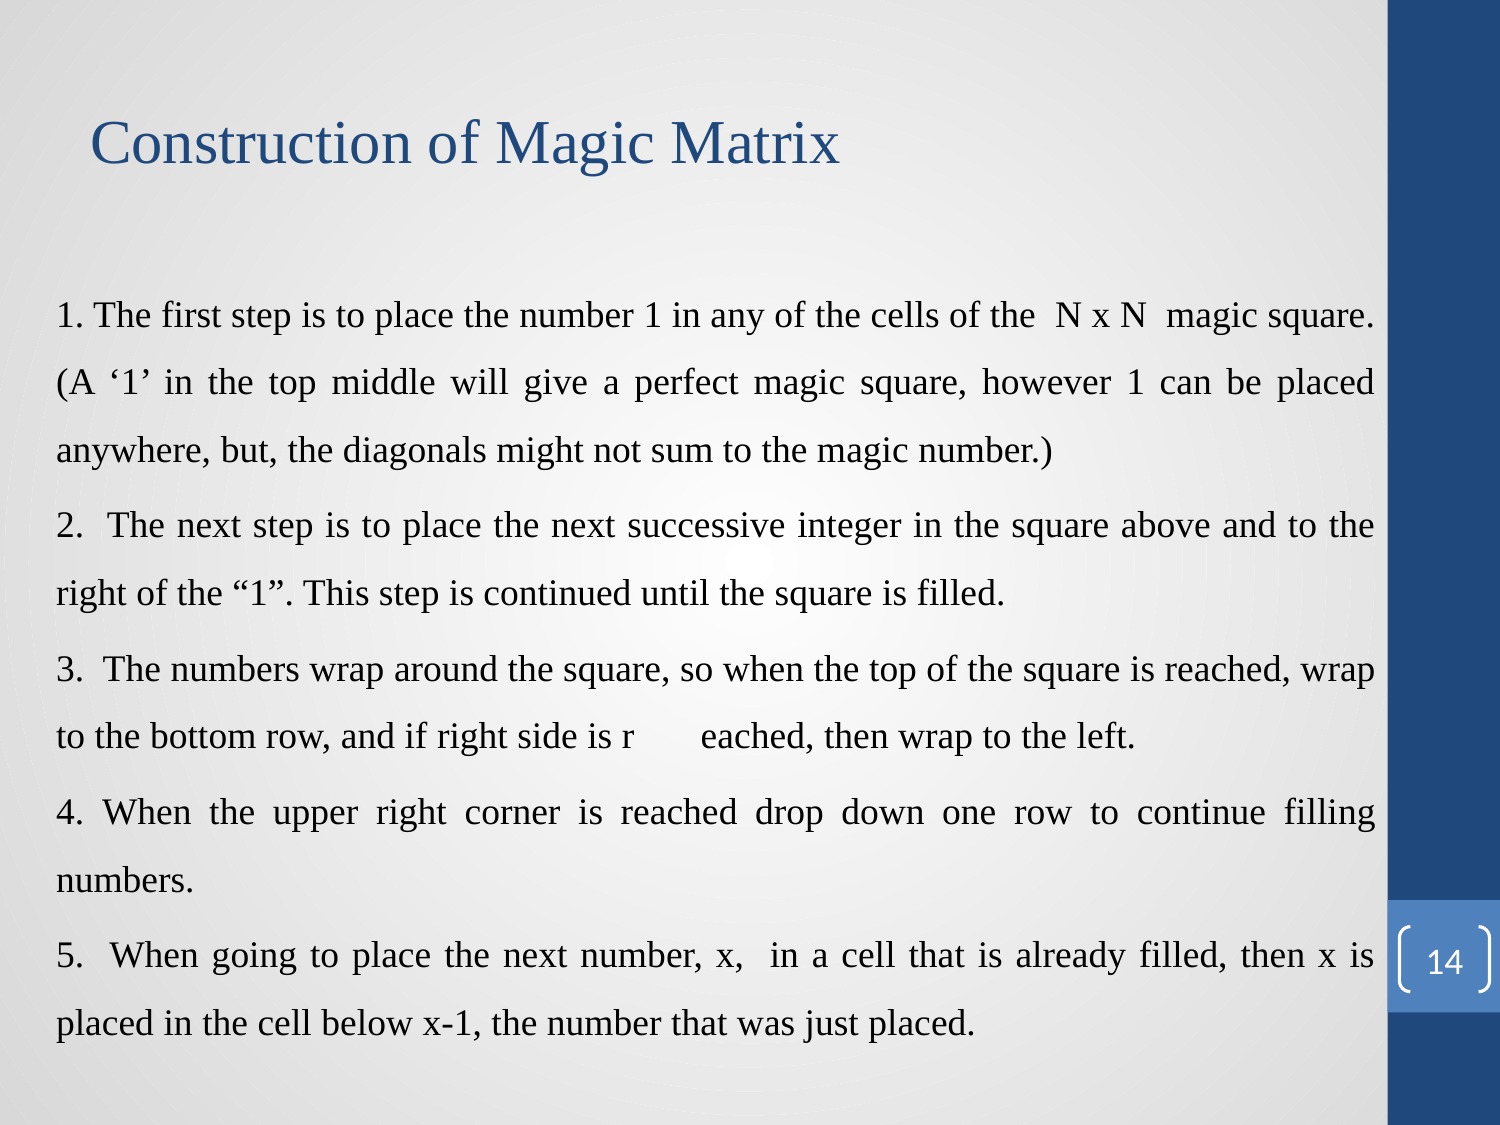

# Construction of Magic Matrix
1. The first step is to place the number 1 in any of the cells of the  N x N  magic square. (A ‘1’ in the top middle will give a perfect magic square, however 1 can be placed anywhere, but, the diagonals might not sum to the magic number.)
2.  The next step is to place the next successive integer in the square above and to the right of the “1”. This step is continued until the square is filled.
3.  The numbers wrap around the square, so when the top of the square is reached, wrap to the bottom row, and if right side is r       eached, then wrap to the left.
4. When the upper right corner is reached drop down one row to continue filling numbers.
5.  When going to place the next number, x,  in a cell that is already filled, then x is placed in the cell below x-1, the number that was just placed.

14